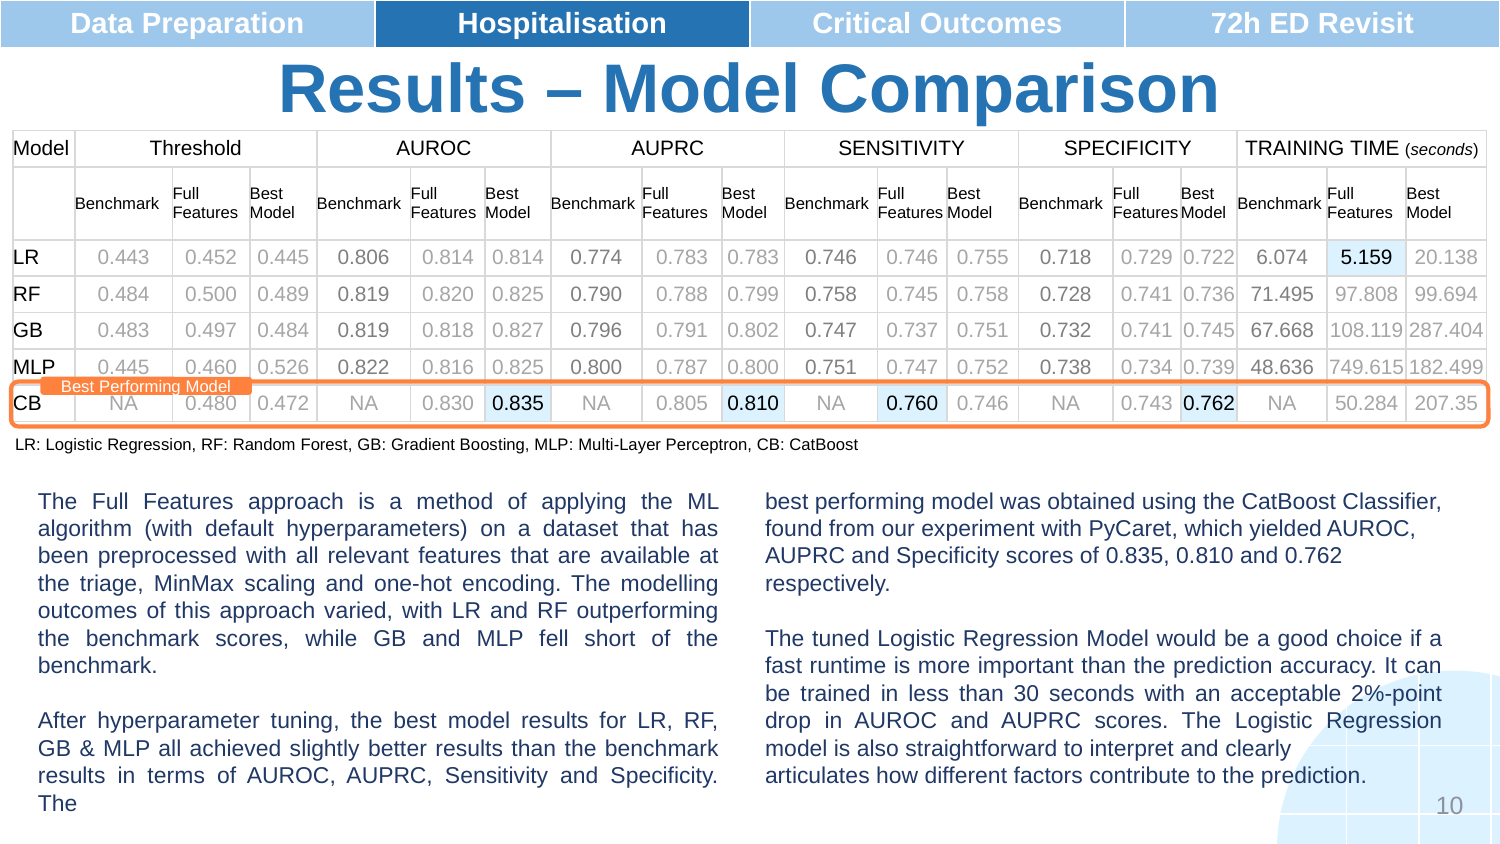

| Data Preparation | Hospitalisation | Critical Outcomes | 72h ED Revisit |
| --- | --- | --- | --- |
# Results – Model Comparison
| Model | Threshold |  |  | AUROC |  |  | AUPRC |  |  | SENSITIVITY |  |  | SPECIFICITY |  |  | TRAINING TIME (seconds) |  |  |
| --- | --- | --- | --- | --- | --- | --- | --- | --- | --- | --- | --- | --- | --- | --- | --- | --- | --- | --- |
|  | Benchmark | Full Features | Best Model | Benchmark | Full Features | Best Model | Benchmark | Full Features | Best Model | Benchmark | Full Features | Best Model | Benchmark | Full Features | Best Model | Benchmark | Full Features | Best Model |
| LR | 0.443 | 0.452 | 0.445 | 0.806 | 0.814 | 0.814 | 0.774 | 0.783 | 0.783 | 0.746 | 0.746 | 0.755 | 0.718 | 0.729 | 0.722 | 6.074 | 5.159 | 20.138 |
| RF | 0.484 | 0.500 | 0.489 | 0.819 | 0.820 | 0.825 | 0.790 | 0.788 | 0.799 | 0.758 | 0.745 | 0.758 | 0.728 | 0.741 | 0.736 | 71.495 | 97.808 | 99.694 |
| GB | 0.483 | 0.497 | 0.484 | 0.819 | 0.818 | 0.827 | 0.796 | 0.791 | 0.802 | 0.747 | 0.737 | 0.751 | 0.732 | 0.741 | 0.745 | 67.668 | 108.119 | 287.404 |
| MLP | 0.445 | 0.460 | 0.526 | 0.822 | 0.816 | 0.825 | 0.800 | 0.787 | 0.800 | 0.751 | 0.747 | 0.752 | 0.738 | 0.734 | 0.739 | 48.636 | 749.615 | 182.499 |
| CB | NA | 0.480 | 0.472 | NA | 0.830 | 0.835 | NA | 0.805 | 0.810 | NA | 0.760 | 0.746 | NA | 0.743 | 0.762 | NA | 50.284 | 207.35 |
Best Performing Model

LR: Logistic Regression, RF: Random Forest, GB: Gradient Boosting, MLP: Multi-Layer Perceptron, CB: CatBoost
The Full Features approach is a method of applying the ML algorithm (with default hyperparameters) on a dataset that has been preprocessed with all relevant features that are available at the triage, MinMax scaling and one-hot encoding. The modelling outcomes of this approach varied, with LR and RF outperforming the benchmark scores, while GB and MLP fell short of the benchmark.
​
After hyperparameter tuning, the best model results for LR, RF, GB & MLP all achieved slightly better results than the benchmark results in terms of AUROC, AUPRC, Sensitivity and Specificity. The
best performing model was obtained using the CatBoost Classifier, found from our experiment with PyCaret, which yielded AUROC, AUPRC and Specificity scores of 0.835, 0.810 and 0.762 respectively.​

The tuned Logistic Regression Model would be a good choice if a fast runtime is more important than the prediction accuracy. It can be trained in less than 30 seconds with an acceptable 2%-point drop in AUROC and AUPRC scores. The Logistic Regression model is also straightforward to interpret and clearly
articulates how different factors contribute to the prediction.
10